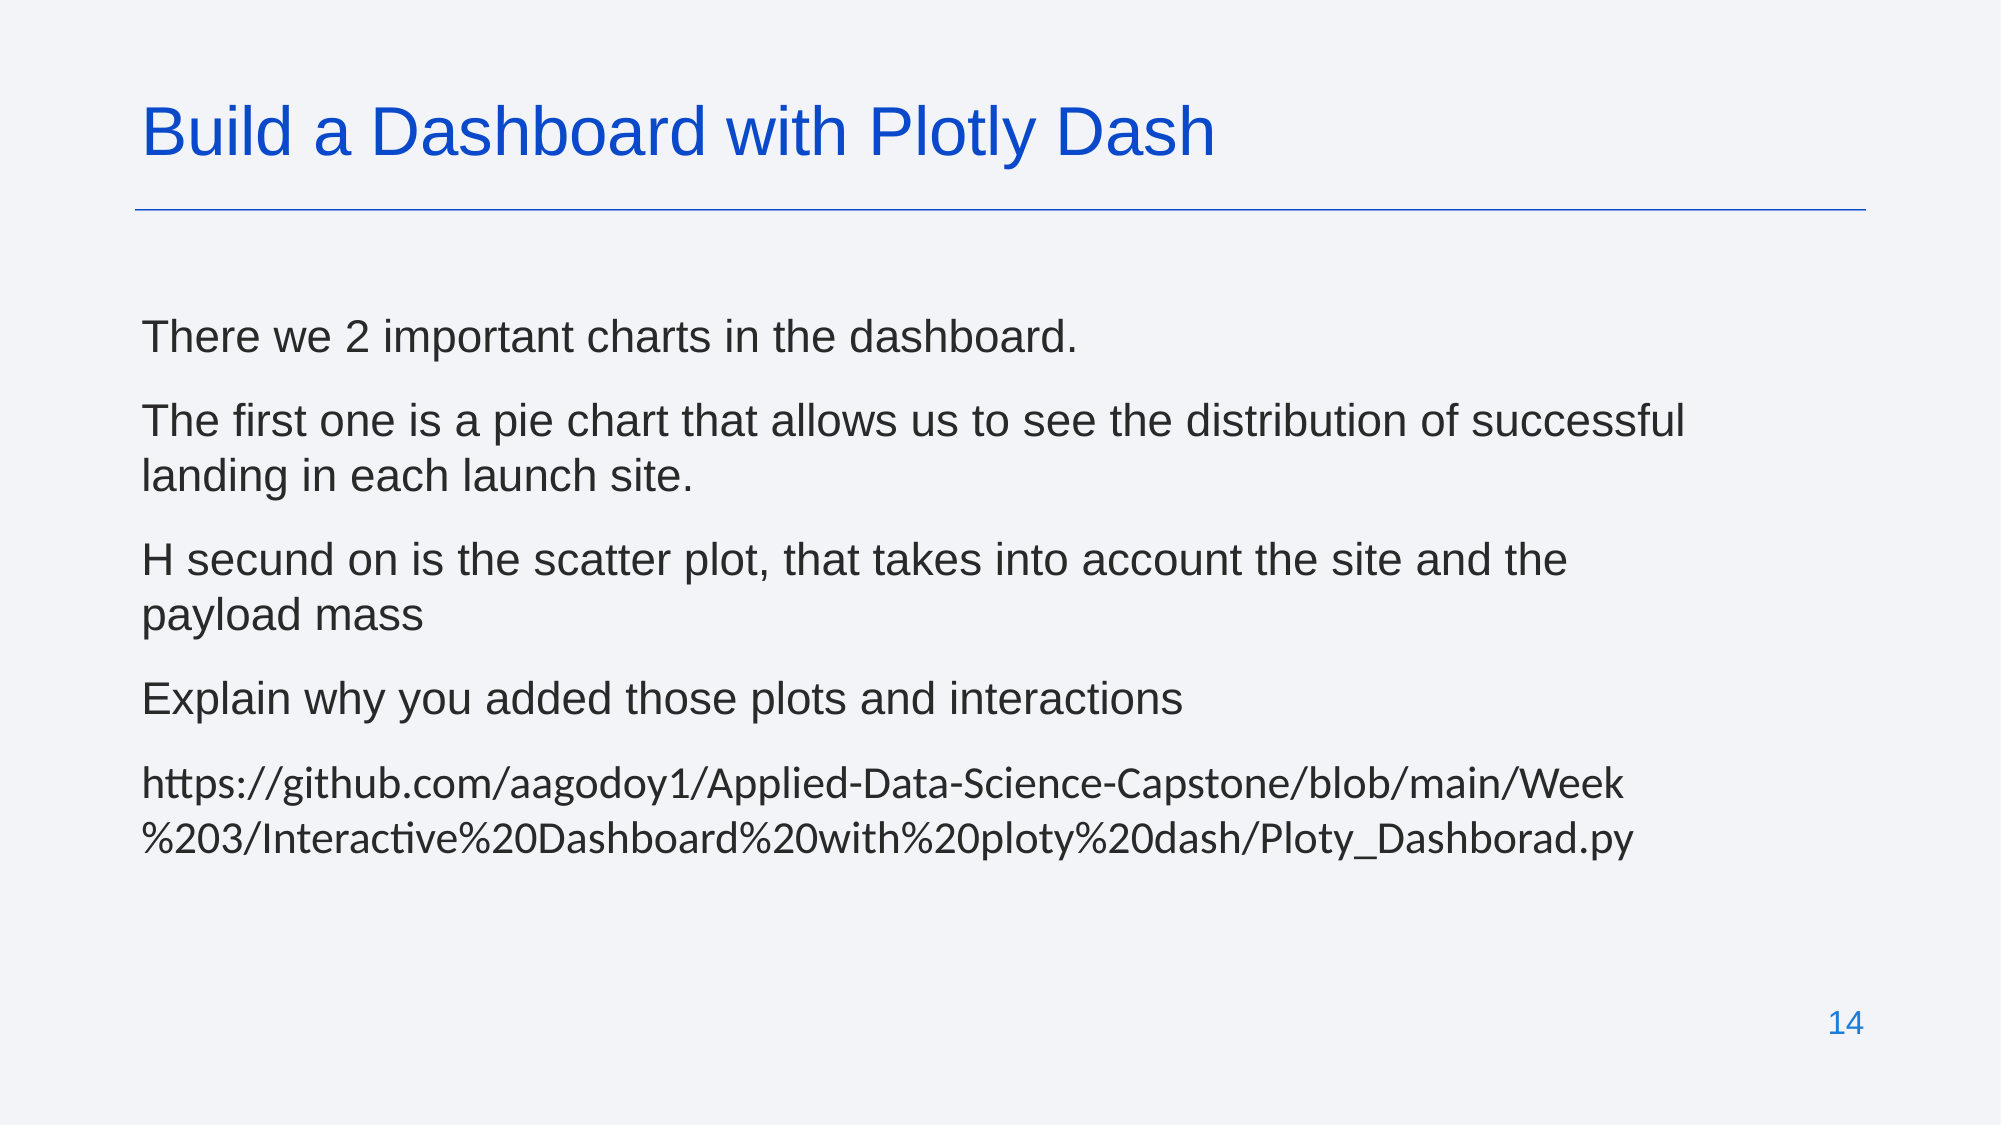

Build a Dashboard with Plotly Dash
There we 2 important charts in the dashboard.
The first one is a pie chart that allows us to see the distribution of successful landing in each launch site.
H secund on is the scatter plot, that takes into account the site and the payload mass
Explain why you added those plots and interactions
https://github.com/aagodoy1/Applied-Data-Science-Capstone/blob/main/Week%203/Interactive%20Dashboard%20with%20ploty%20dash/Ploty_Dashborad.py

14